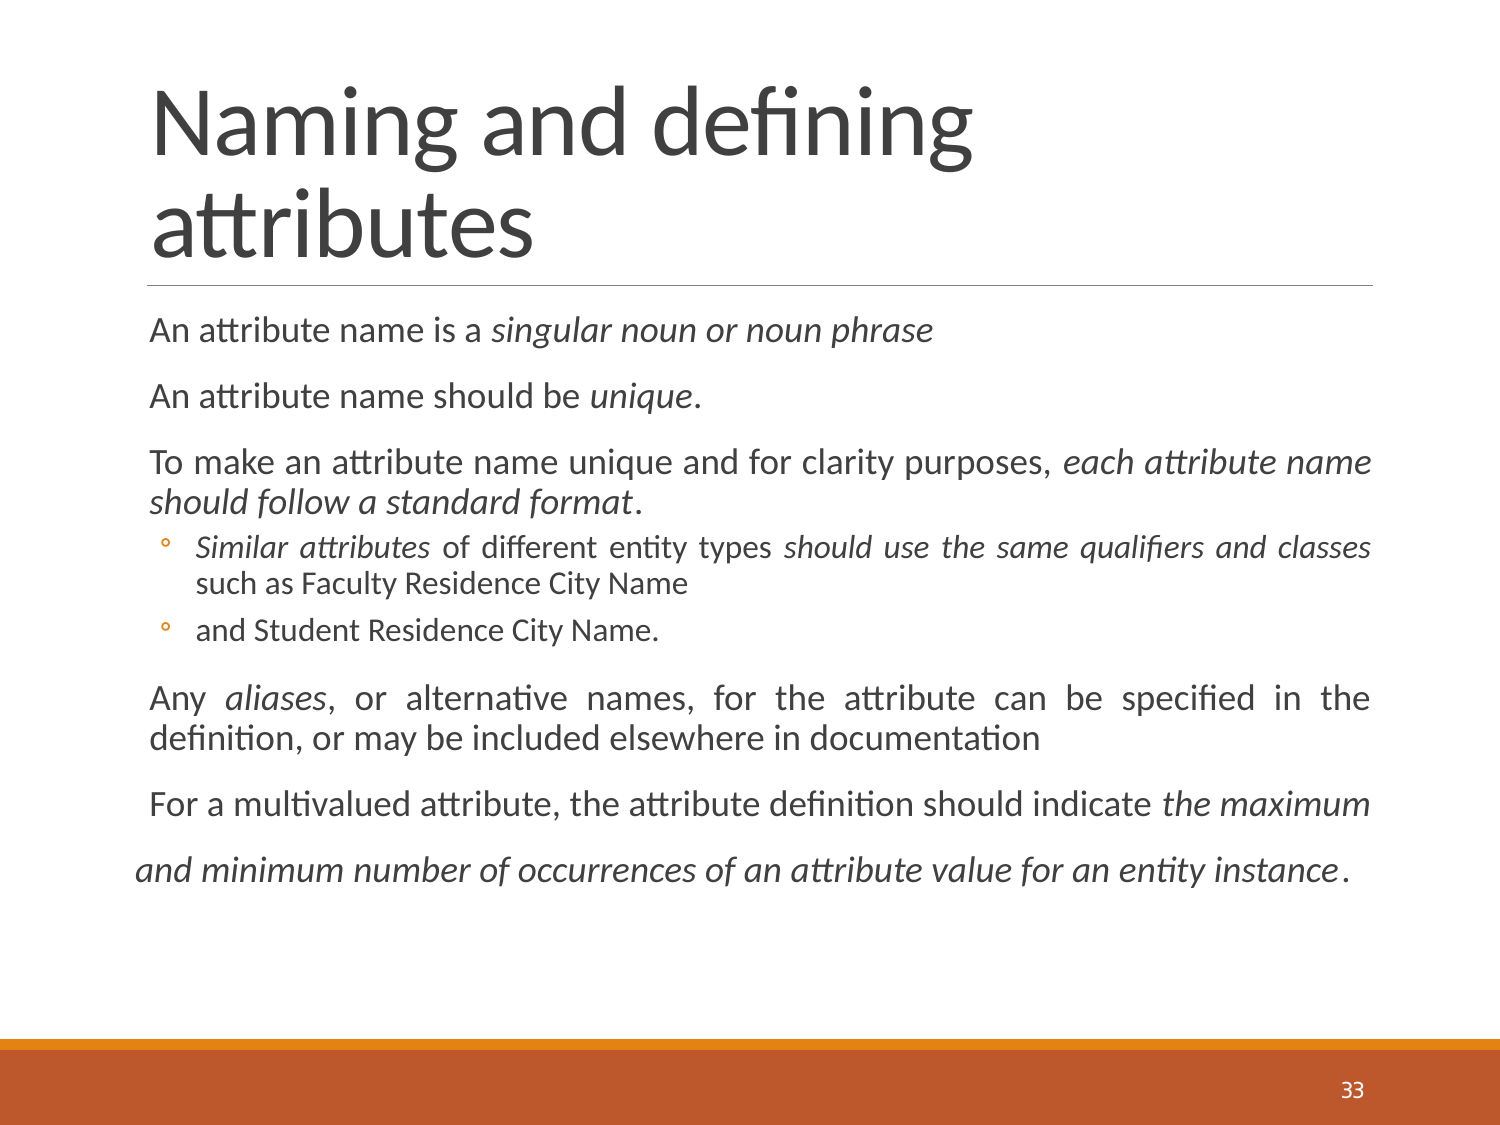

# Naming and defining attributes
An attribute name is a singular noun or noun phrase
An attribute name should be unique.
To make an attribute name unique and for clarity purposes, each attribute name should follow a standard format.
Similar attributes of different entity types should use the same qualifiers and classes such as Faculty Residence City Name
and Student Residence City Name.
Any aliases, or alternative names, for the attribute can be specified in the definition, or may be included elsewhere in documentation
For a multivalued attribute, the attribute definition should indicate the maximum
and minimum number of occurrences of an attribute value for an entity instance.

33